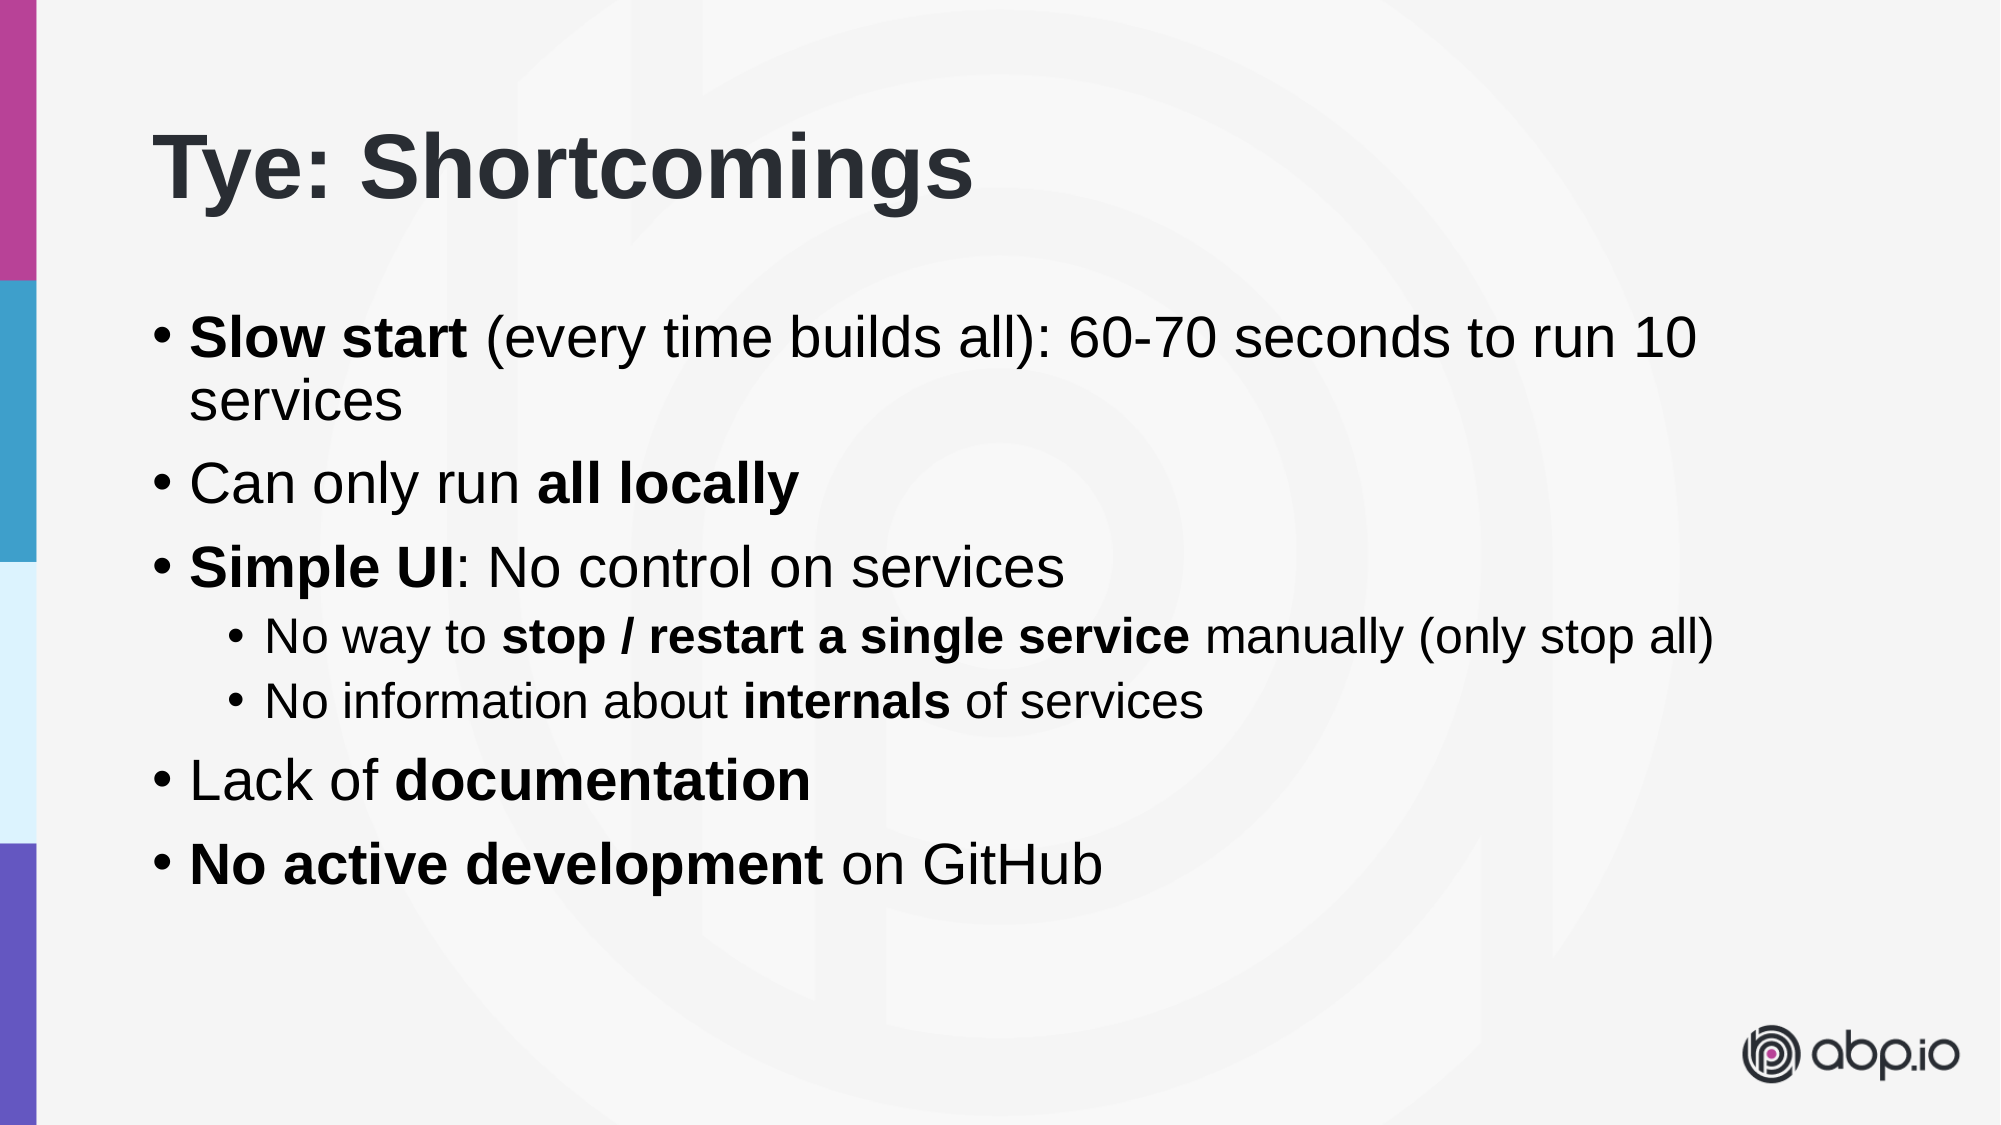

# Tye: Shortcomings
Slow start (every time builds all): 60-70 seconds to run 10 services
Can only run all locally
Simple UI: No control on services
No way to stop / restart a single service manually (only stop all)
No information about internals of services
Lack of documentation
No active development on GitHub